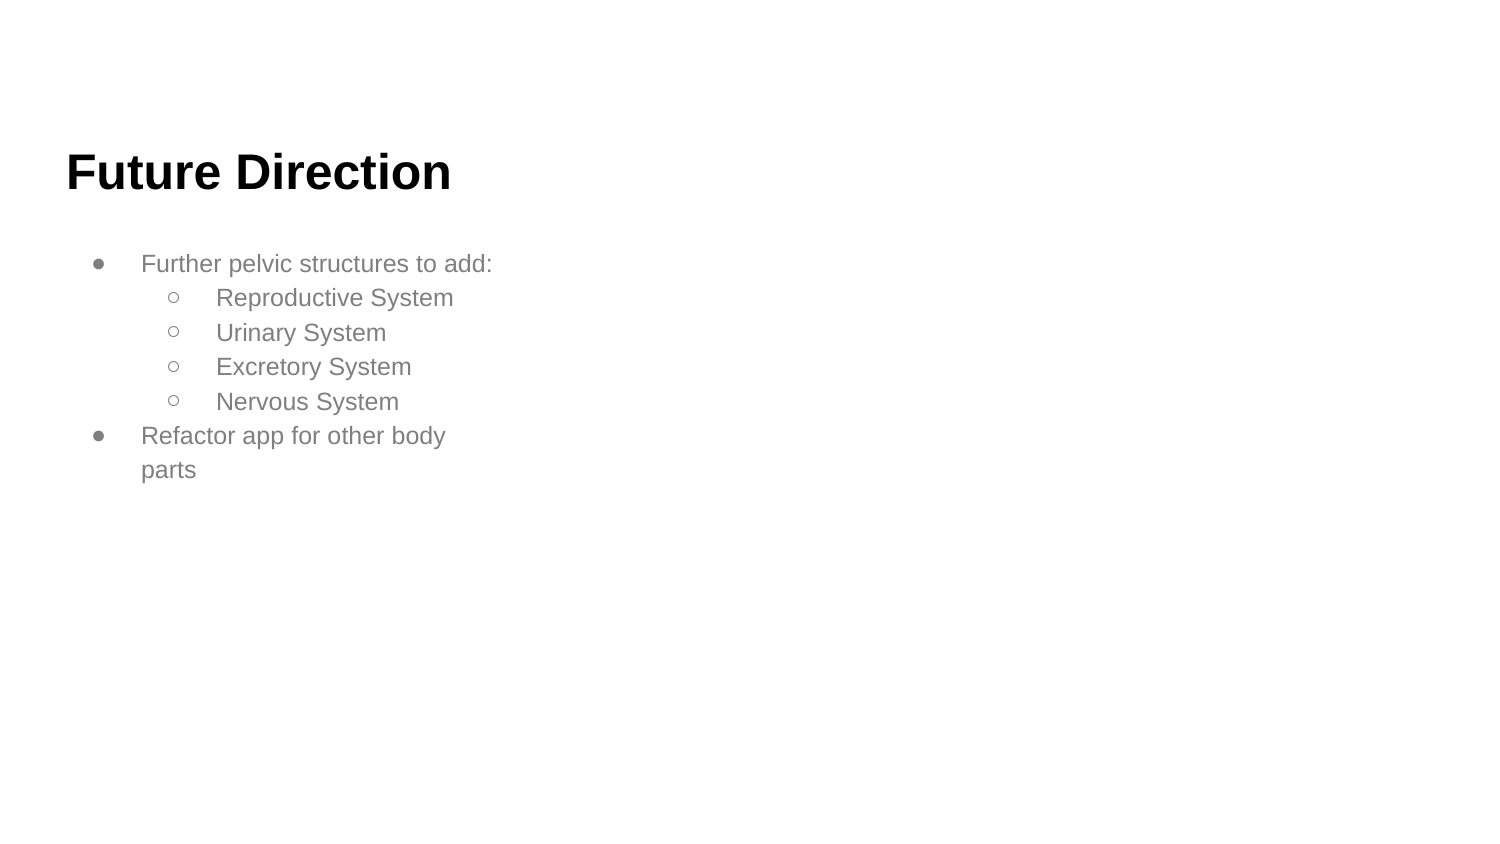

# Future Direction
Further pelvic structures to add:
Reproductive System
Urinary System
Excretory System
Nervous System
Refactor app for other body parts